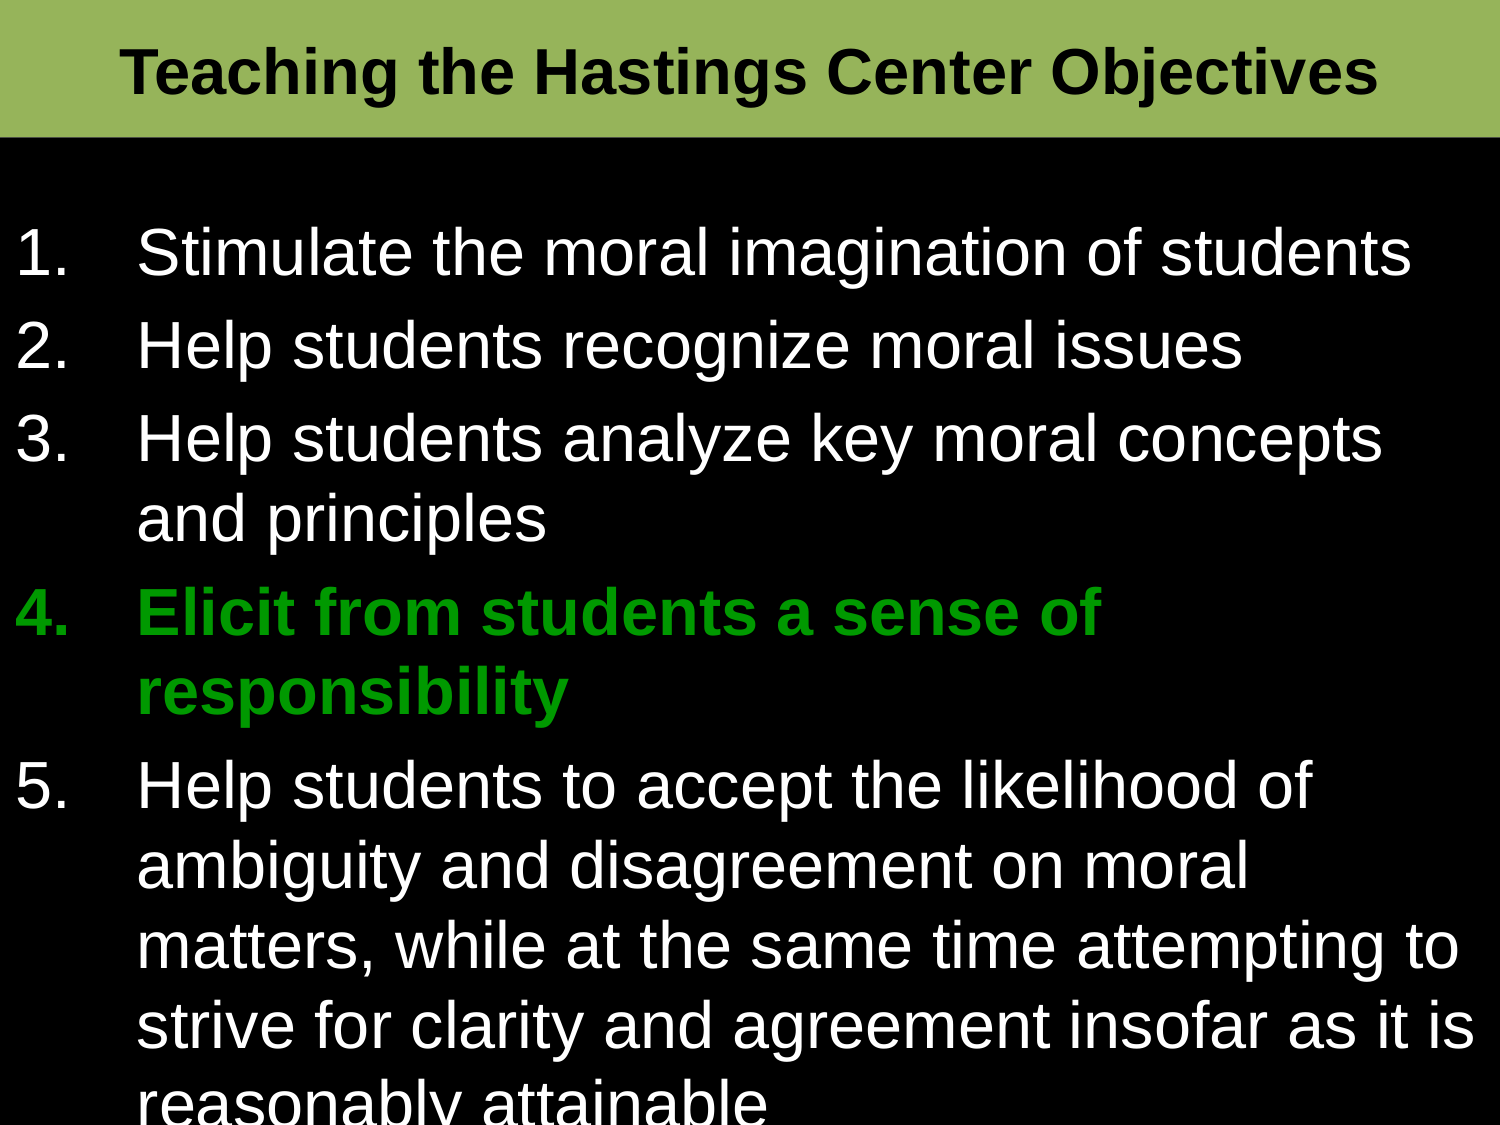

# Teaching the Hastings Center Objectives

Stimulate the moral imagination of students
Help students recognize moral issues
Help students analyze key moral concepts and principles
Elicit from students a sense of responsibility
Help students to accept the likelihood of ambiguity and disagreement on moral matters, while at the same time attempting to strive for clarity and agreement insofar as it is reasonably attainable

Michael Pritchard.  Reasonable Children: moral education and moral learning. University of Kansas Press, 1996: 15